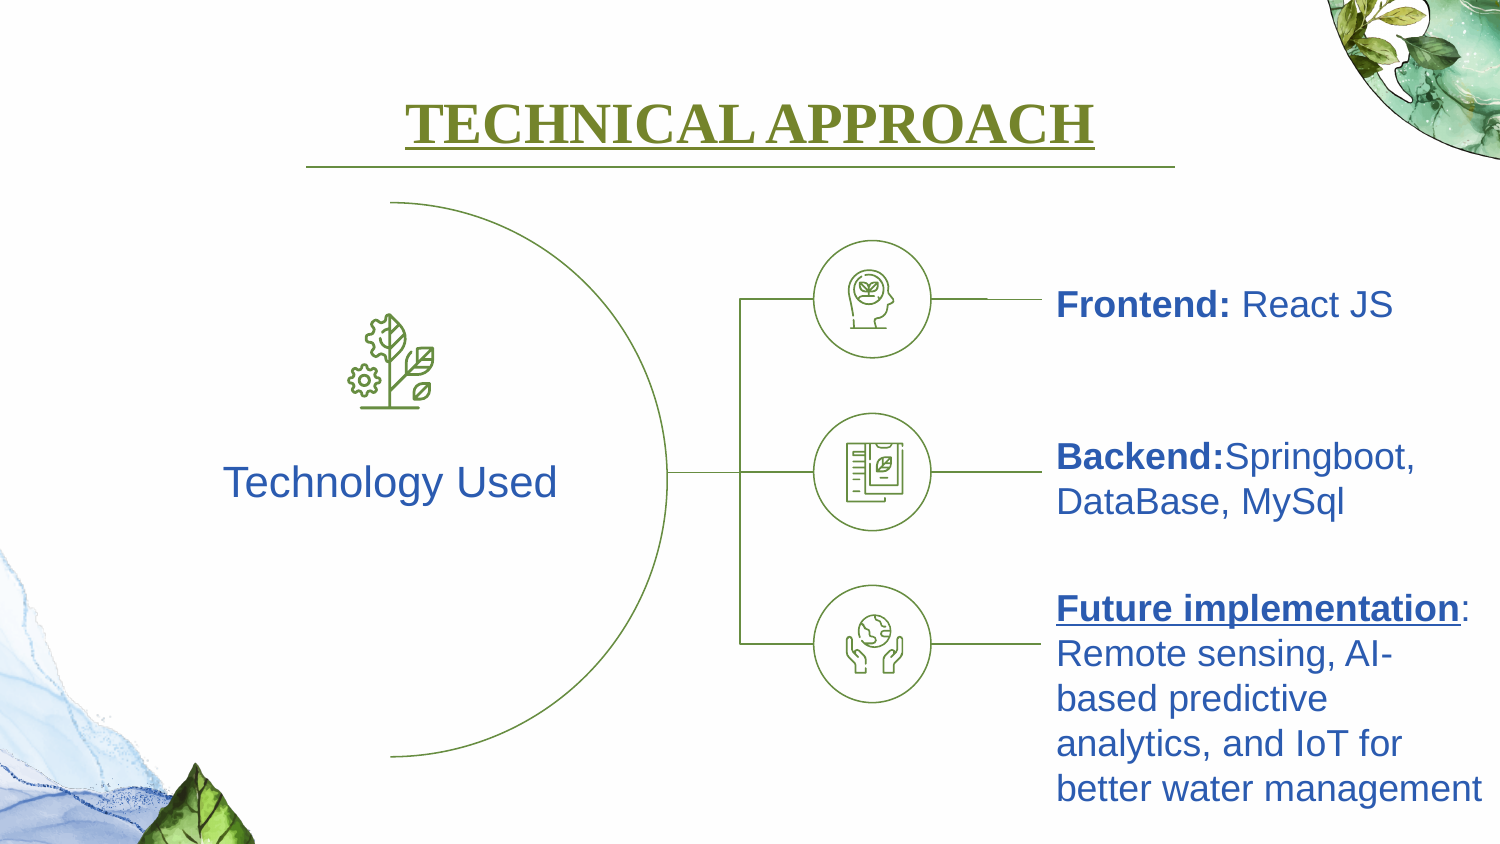

# TECHNICAL APPROACH

Frontend: React JS

Technology Used
Backend:Springboot, DataBase, MySql

Future implementation:
Remote sensing, AI-based predictive analytics, and IoT for better water management